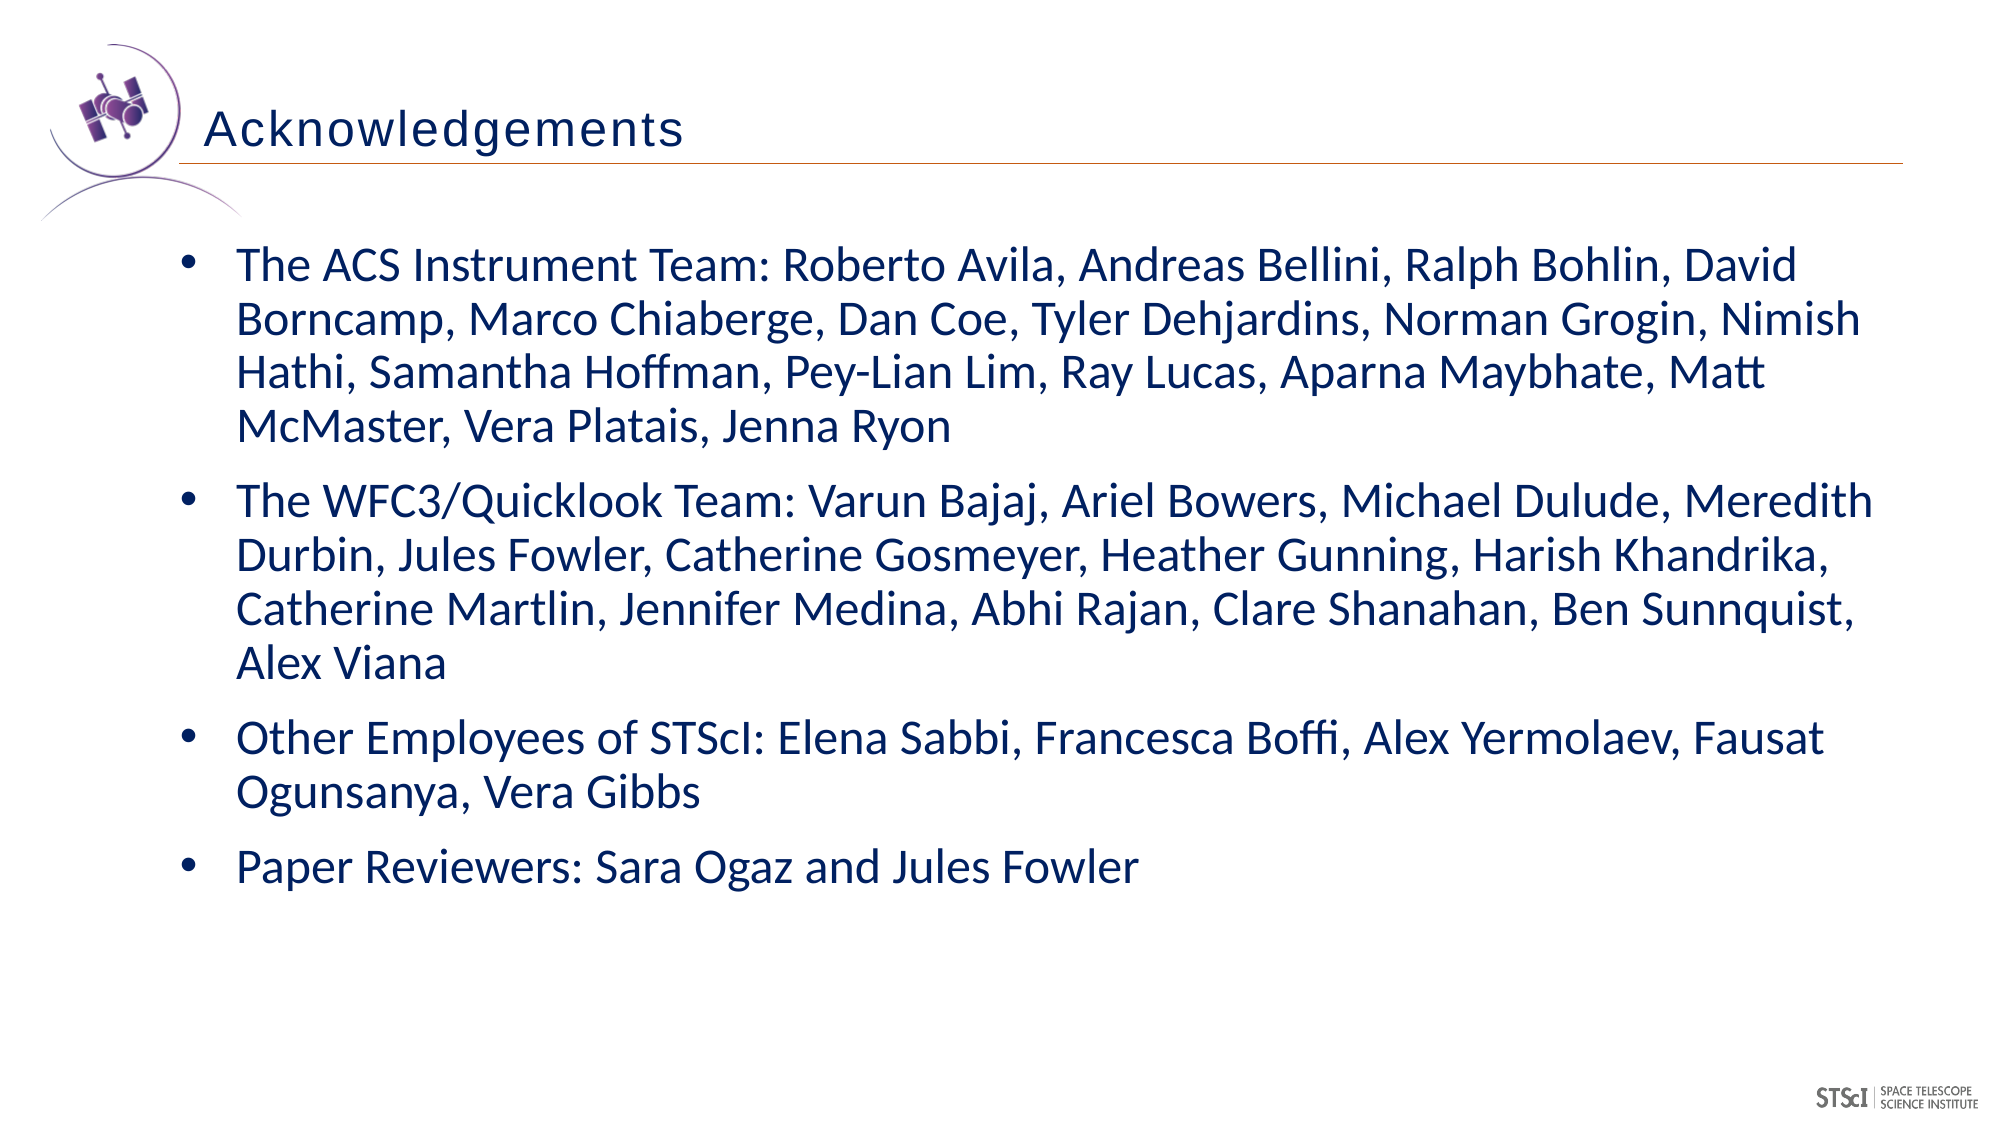

# Acknowledgements
The ACS Instrument Team: Roberto Avila, Andreas Bellini, Ralph Bohlin, David Borncamp, Marco Chiaberge, Dan Coe, Tyler Dehjardins, Norman Grogin, Nimish Hathi, Samantha Hoffman, Pey-Lian Lim, Ray Lucas, Aparna Maybhate, Matt McMaster, Vera Platais, Jenna Ryon
The WFC3/Quicklook Team: Varun Bajaj, Ariel Bowers, Michael Dulude, Meredith Durbin, Jules Fowler, Catherine Gosmeyer, Heather Gunning, Harish Khandrika, Catherine Martlin, Jennifer Medina, Abhi Rajan, Clare Shanahan, Ben Sunnquist, Alex Viana
Other Employees of STScI: Elena Sabbi, Francesca Boffi, Alex Yermolaev, Fausat Ogunsanya, Vera Gibbs
Paper Reviewers: Sara Ogaz and Jules Fowler